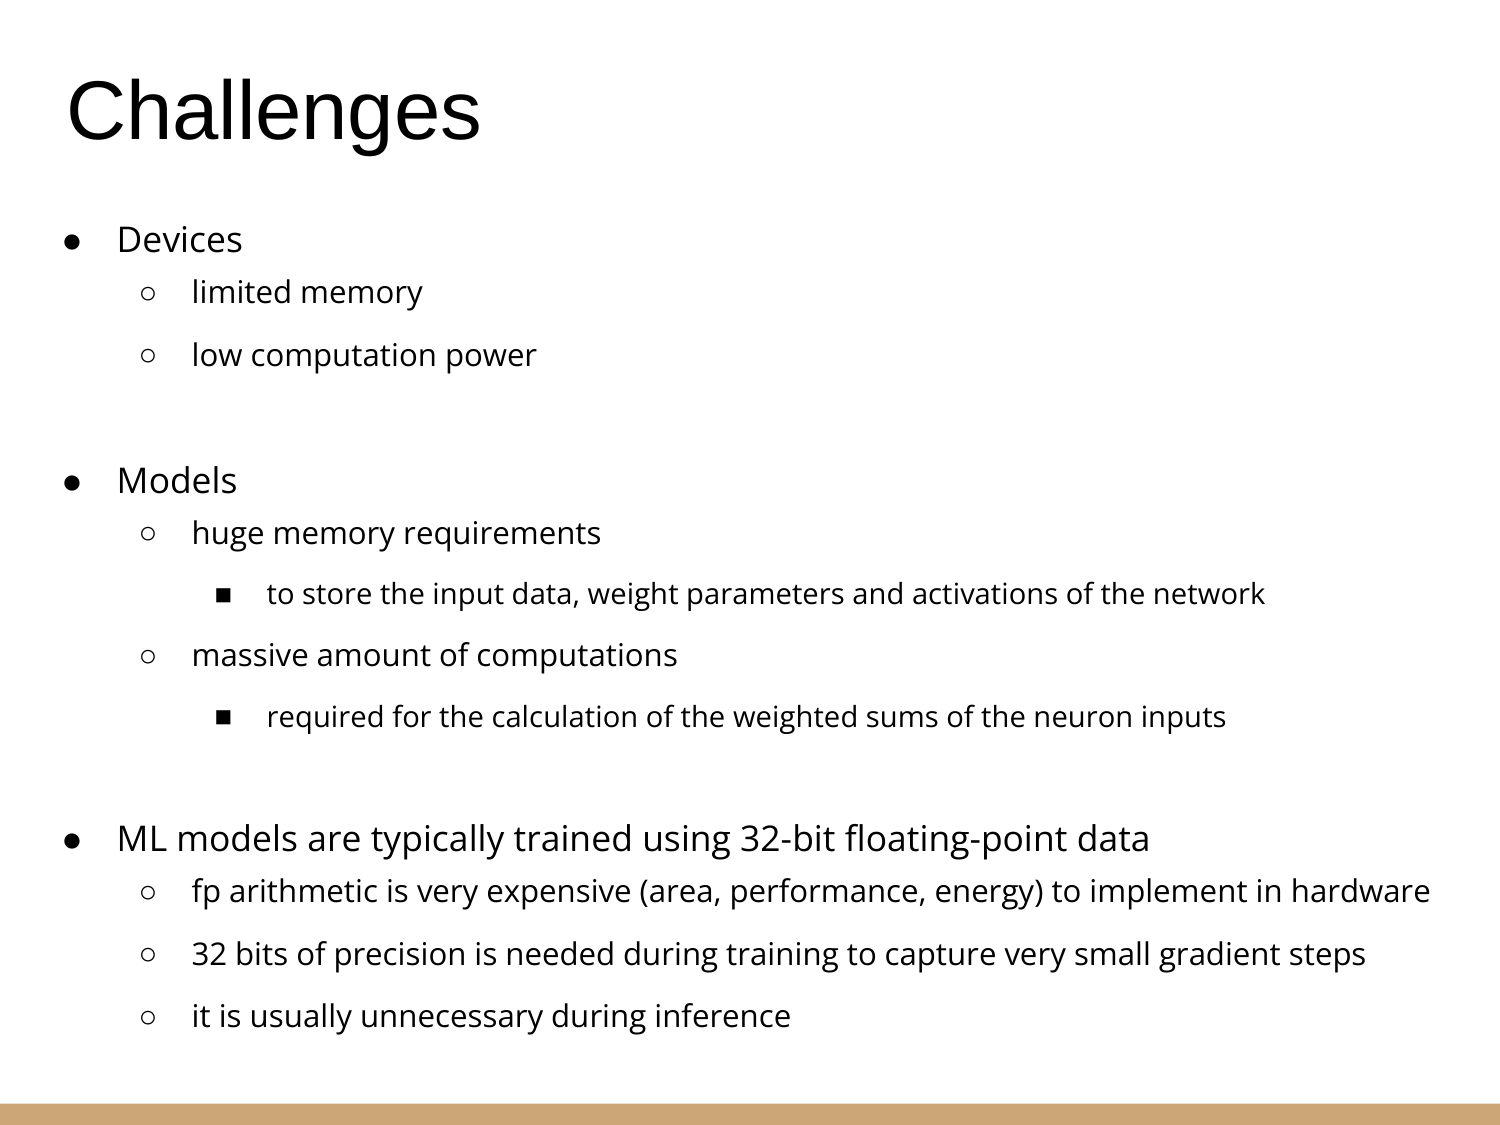

Challenges
Devices
limited memory
low computation power

Models
huge memory requirements
to store the input data, weight parameters and activations of the network
massive amount of computations
required for the calculation of the weighted sums of the neuron inputs

ML models are typically trained using 32-bit floating-point data
fp arithmetic is very expensive (area, performance, energy) to implement in hardware
32 bits of precision is needed during training to capture very small gradient steps
it is usually unnecessary during inference